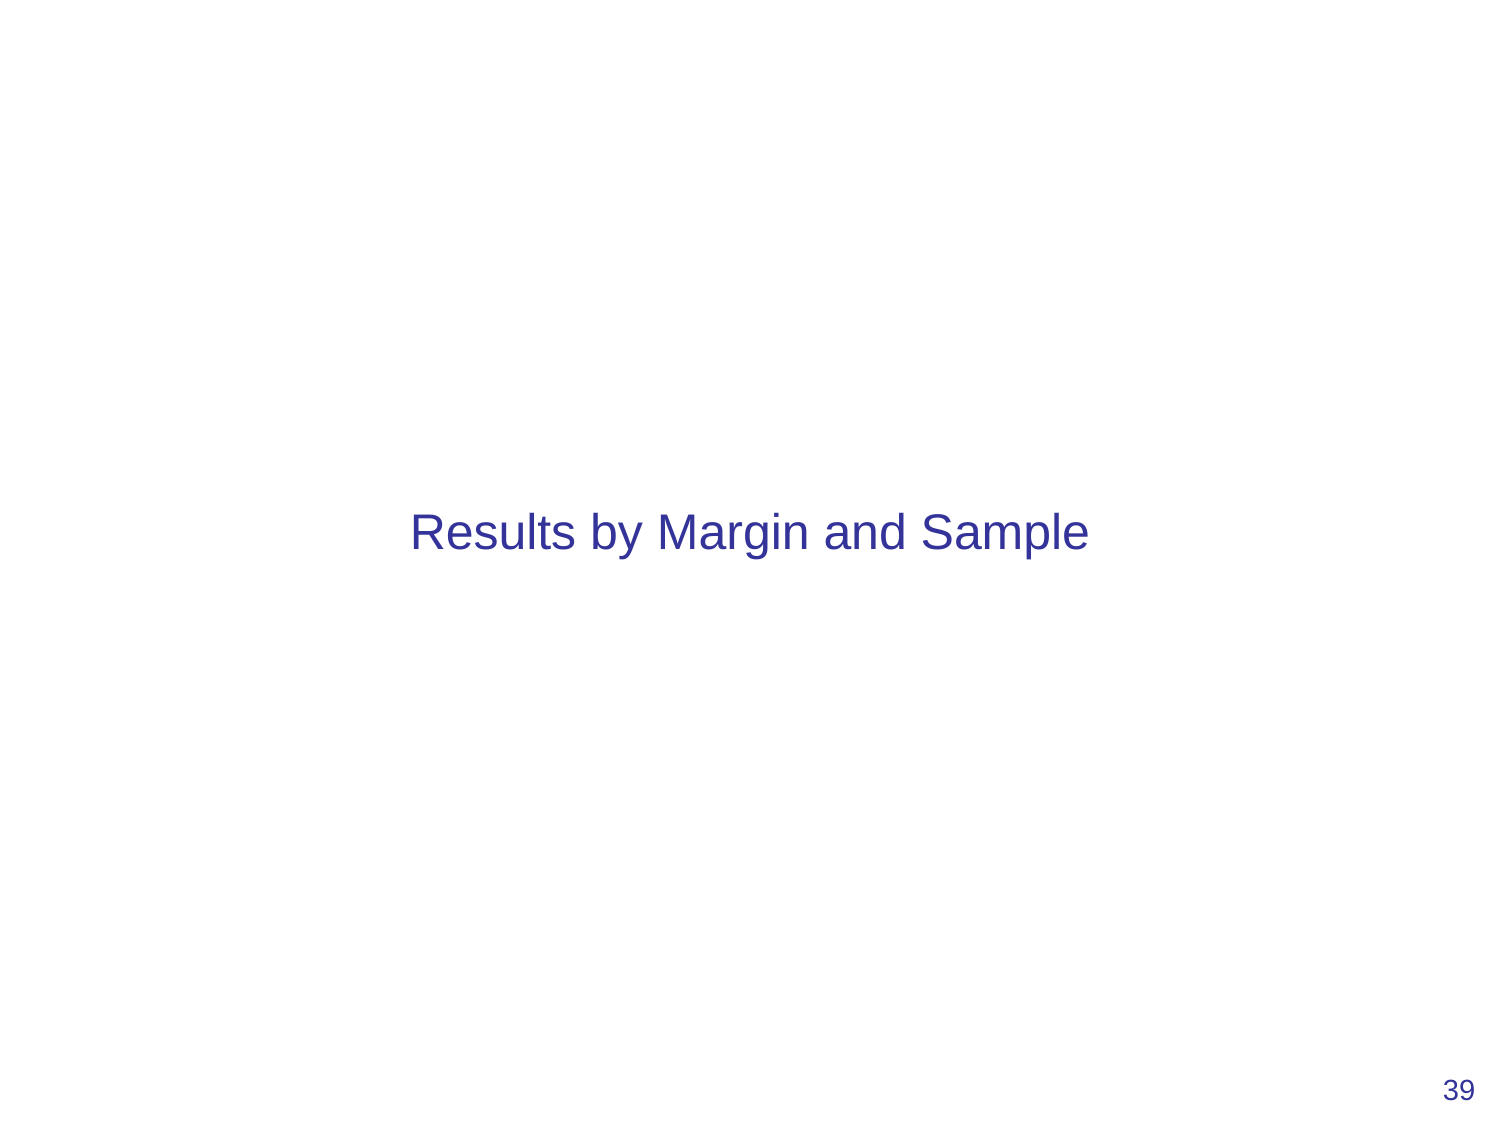

# Results by Margin and Sample

39